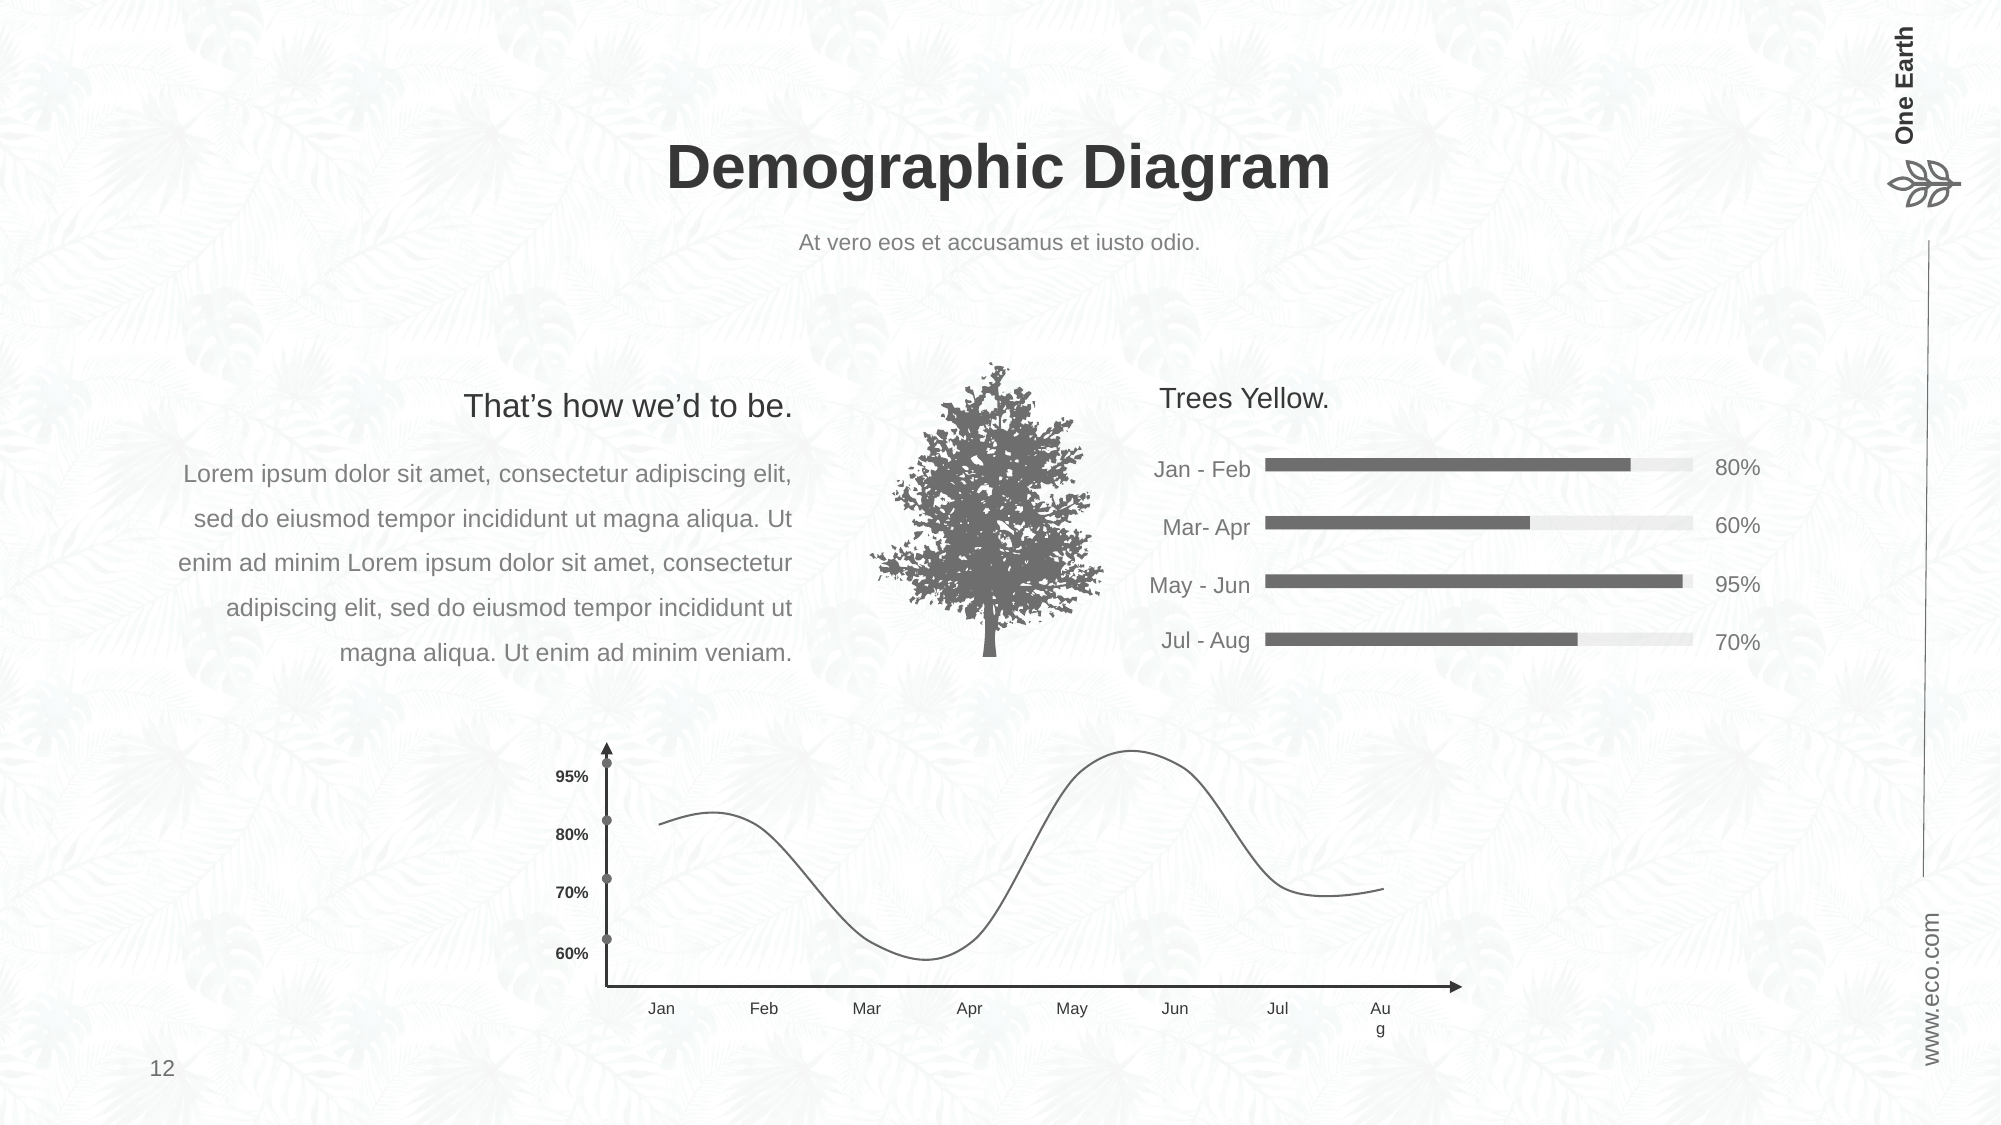

# Demographic Diagram
At vero eos et accusamus et iusto odio.

Trees Yellow.
That’s how we’d to be.
Lorem ipsum dolor sit amet, consectetur adipiscing elit, sed do eiusmod tempor incididunt ut magna aliqua. Ut enim ad minim Lorem ipsum dolor sit amet, consectetur adipiscing elit, sed do eiusmod tempor incididunt ut magna aliqua. Ut enim ad minim veniam.
80%
Jan - Feb

60%
Mar- Apr

95%
May - Jun

Jul - Aug
70%

95%
80%
70%
60%
Jan
Feb
Mar
Apr
May
Jun
Jul
Aug
12